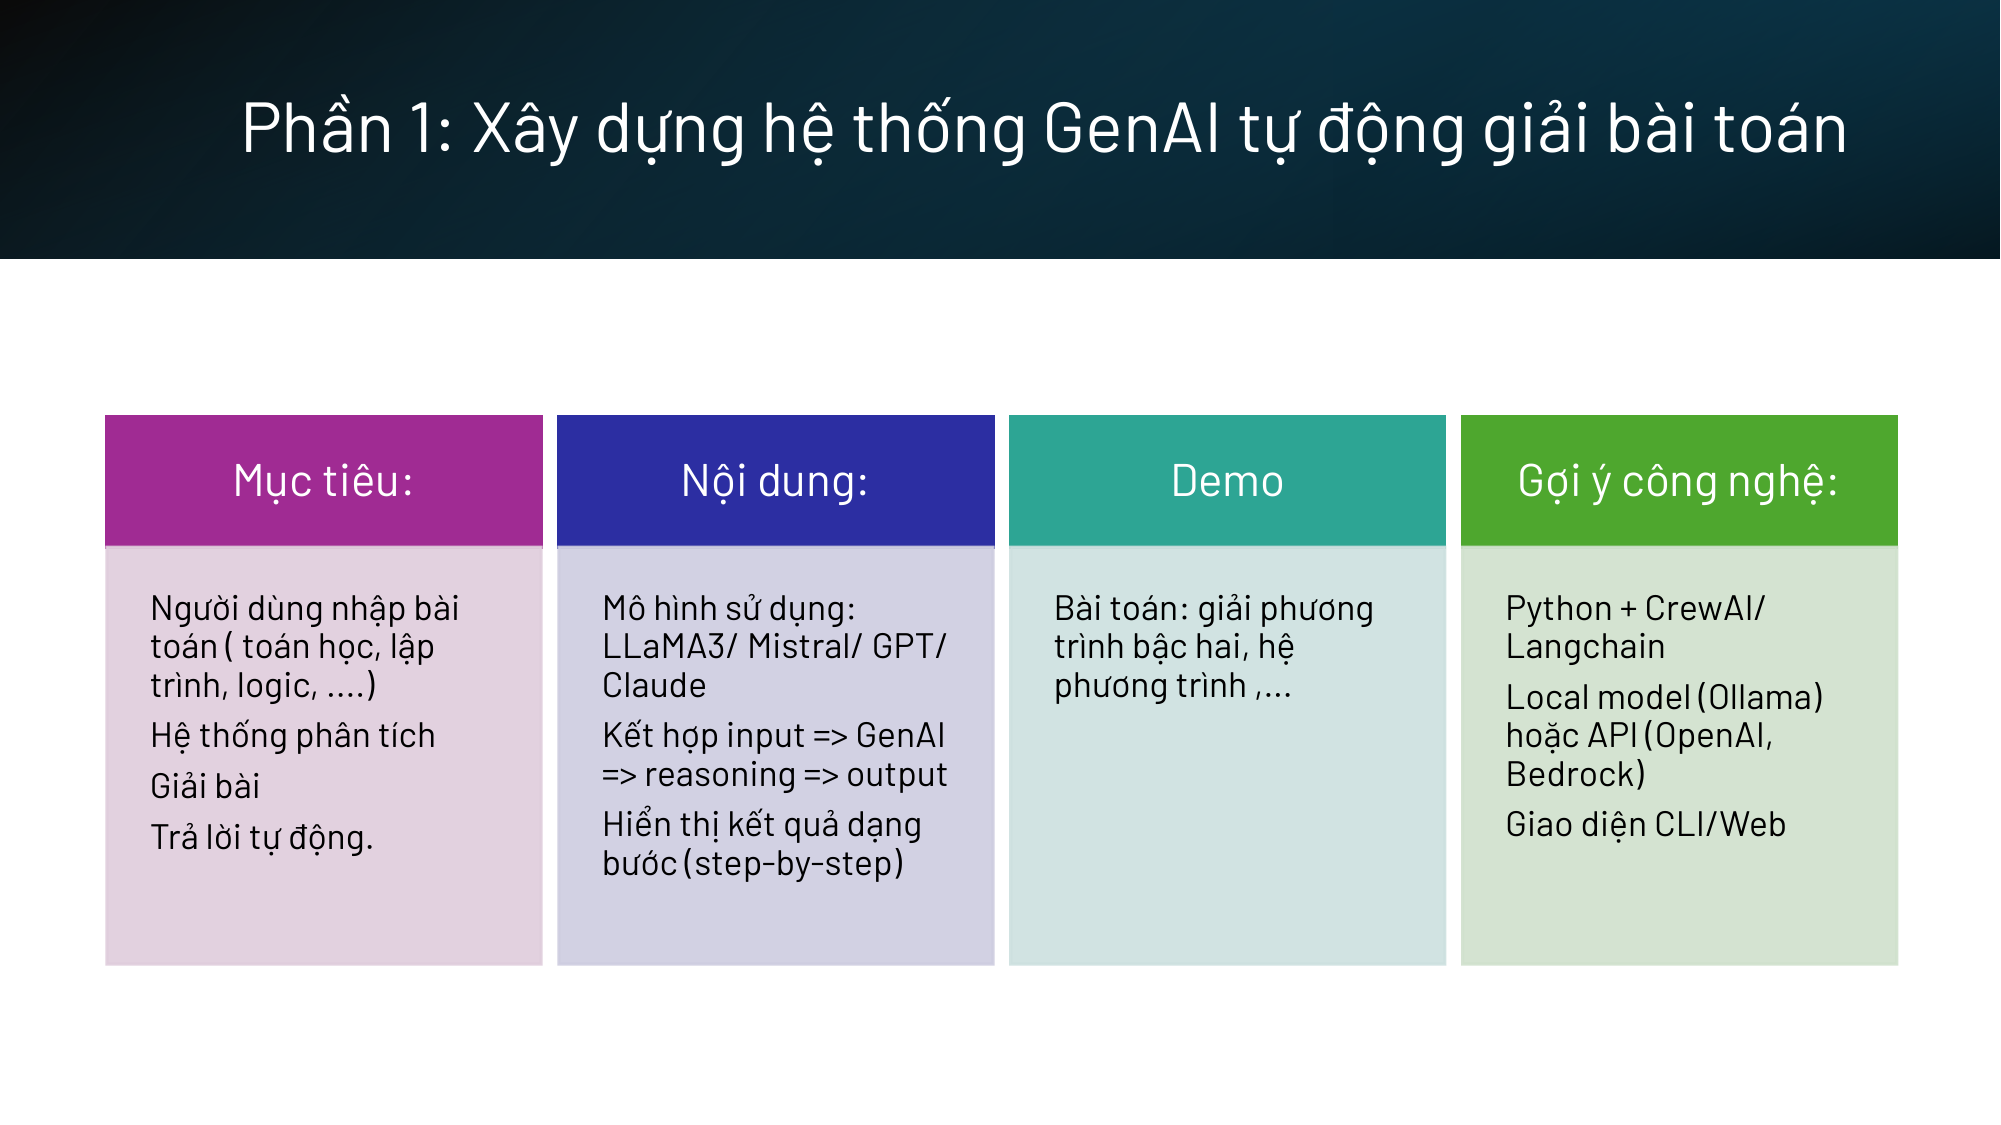

# Phần 1: Xây dựng hệ thống GenAI tự động giải bài toán
Mục tiêu:
Người dùng nhập bài toán ( toán học, lập trình, logic, ....)
Hệ thống phân tích
Giải bài
Trả lời tự động.
Nội dung:
Mô hình sử dụng: LLaMA3/ Mistral/ GPT/ Claude
Kết hợp input => GenAI => reasoning => output
Hiển thị kết quả dạng bước (step-by-step)
Demo
Bài toán: giải phương trình bậc hai, hệ phương trình ,...
Gợi ý công nghệ:
Python + CrewAI/ Langchain
Local model (Ollama) hoặc API (OpenAI, Bedrock)
Giao diện CLI/Web